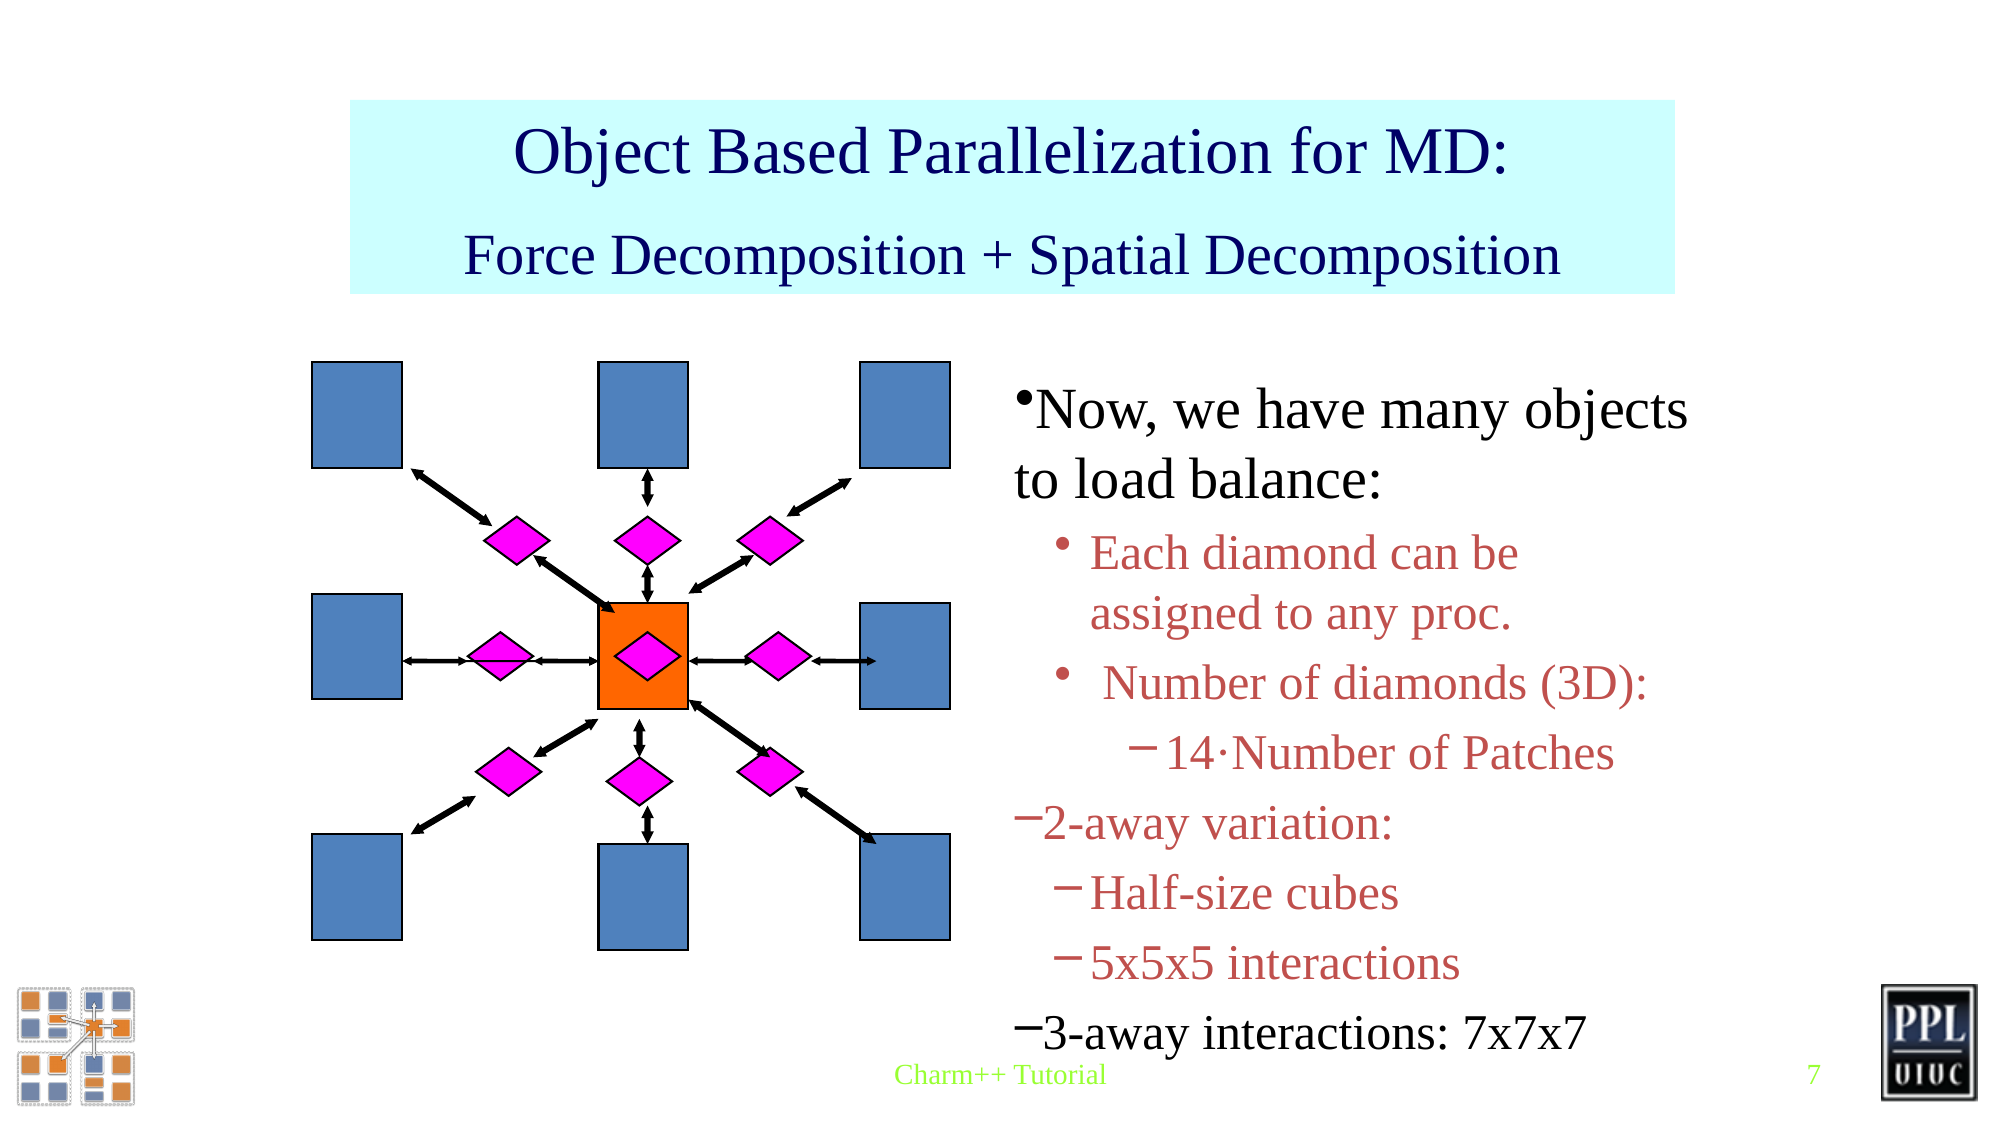

#
Object Based Parallelization for MD:
Force Decomposition + Spatial Decomposition

Now, we have many objects to load balance:
Each diamond can be  assigned to any proc.
 Number of diamonds (3D):
14·Number of Patches
2-away variation:
Half-size cubes
5x5x5 interactions
3-away interactions: 7x7x7
Charm++ Tutorial
7